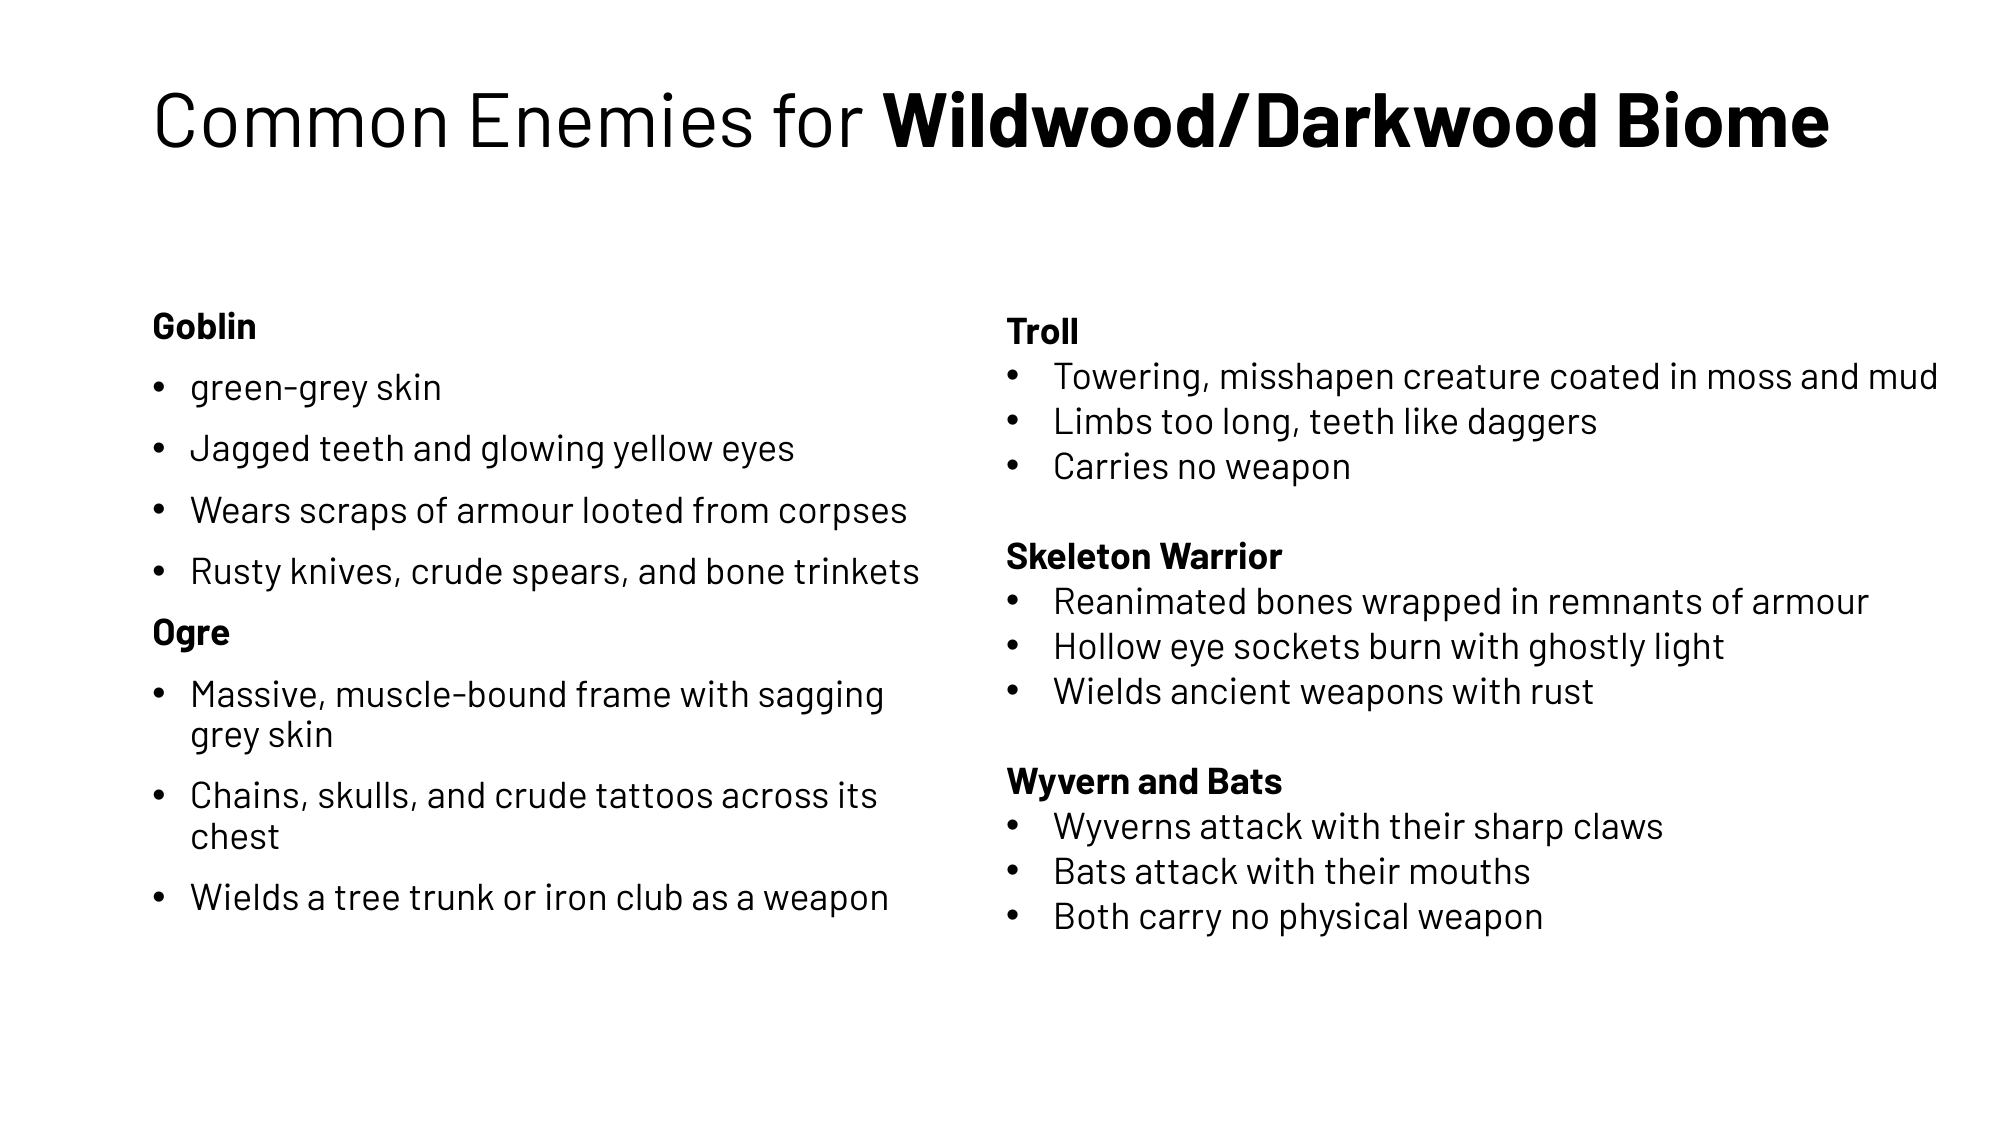

# Common Enemies for Wildwood/Darkwood Biome
Goblin
green-grey skin
Jagged teeth and glowing yellow eyes
Wears scraps of armour looted from corpses
Rusty knives, crude spears, and bone trinkets
Ogre
Massive, muscle-bound frame with sagging grey skin
Chains, skulls, and crude tattoos across its chest
Wields a tree trunk or iron club as a weapon

Troll
Towering, misshapen creature coated in moss and mud
Limbs too long, teeth like daggers
Carries no weapon

Skeleton Warrior
Reanimated bones wrapped in remnants of armour
Hollow eye sockets burn with ghostly light
Wields ancient weapons with rust

Wyvern and Bats
Wyverns attack with their sharp claws
Bats attack with their mouths
Both carry no physical weapon